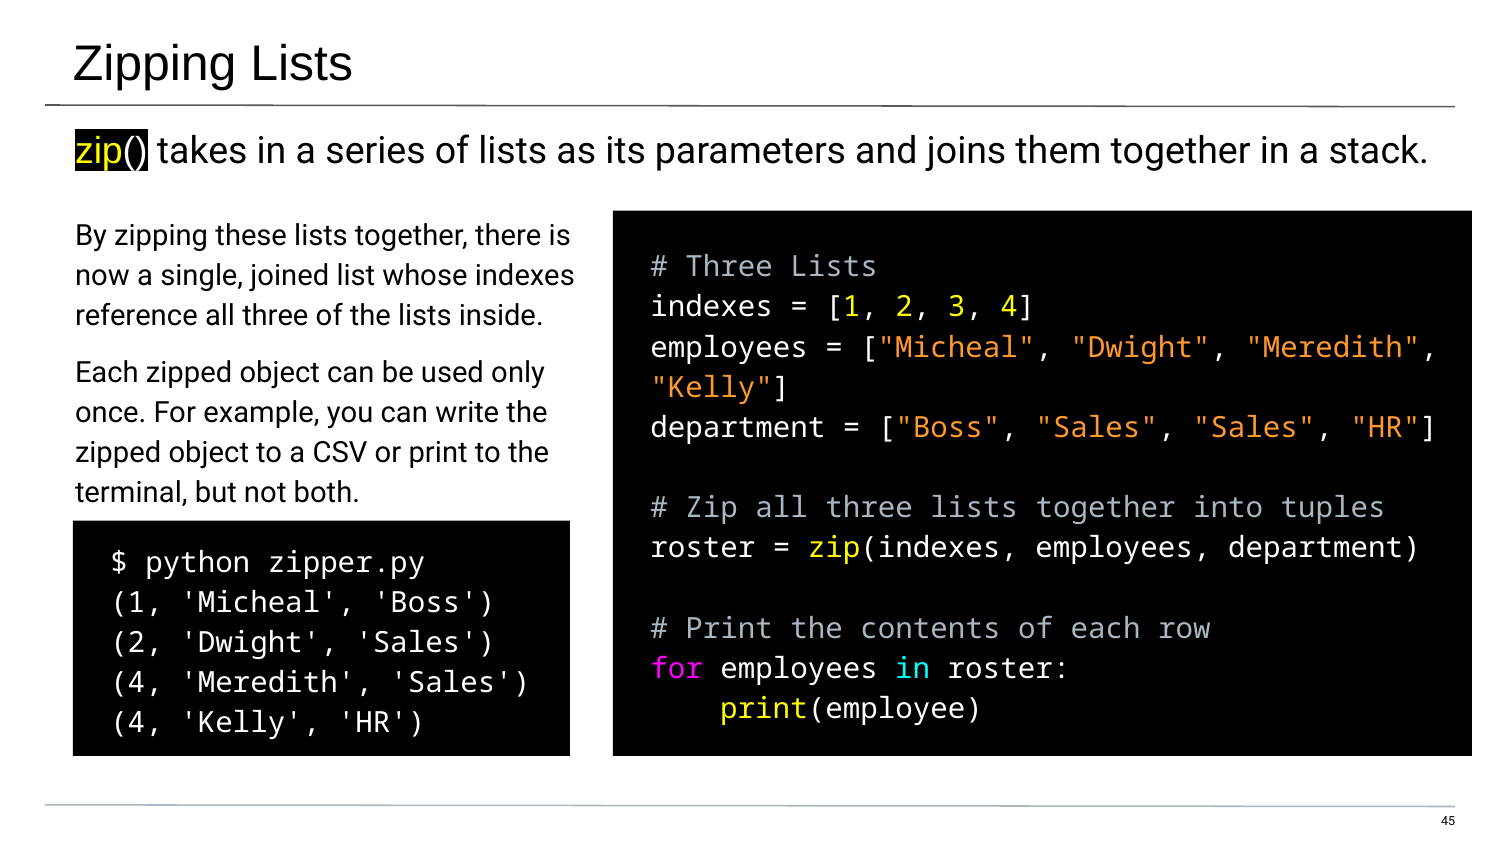

# Zipping Lists
zip() takes in a series of lists as its parameters and joins them together in a stack.

By zipping these lists together, there is now a single, joined list whose indexes reference all three of the lists inside.
Each zipped object can be used only once. For example, you can write the zipped object to a CSV or print to the terminal, but not both.

# Three Lists
indexes = [1, 2, 3, 4]
employees = ["Micheal", "Dwight", "Meredith", "Kelly"]
department = ["Boss", "Sales", "Sales", "HR"]

# Zip all three lists together into tuples
roster = zip(indexes, employees, department)

# Print the contents of each row
for employees in roster:
    print(employee)
$ python zipper.py
(1, 'Micheal', 'Boss')
(2, 'Dwight', 'Sales')
(4, 'Meredith', 'Sales')
(4, 'Kelly', 'HR')